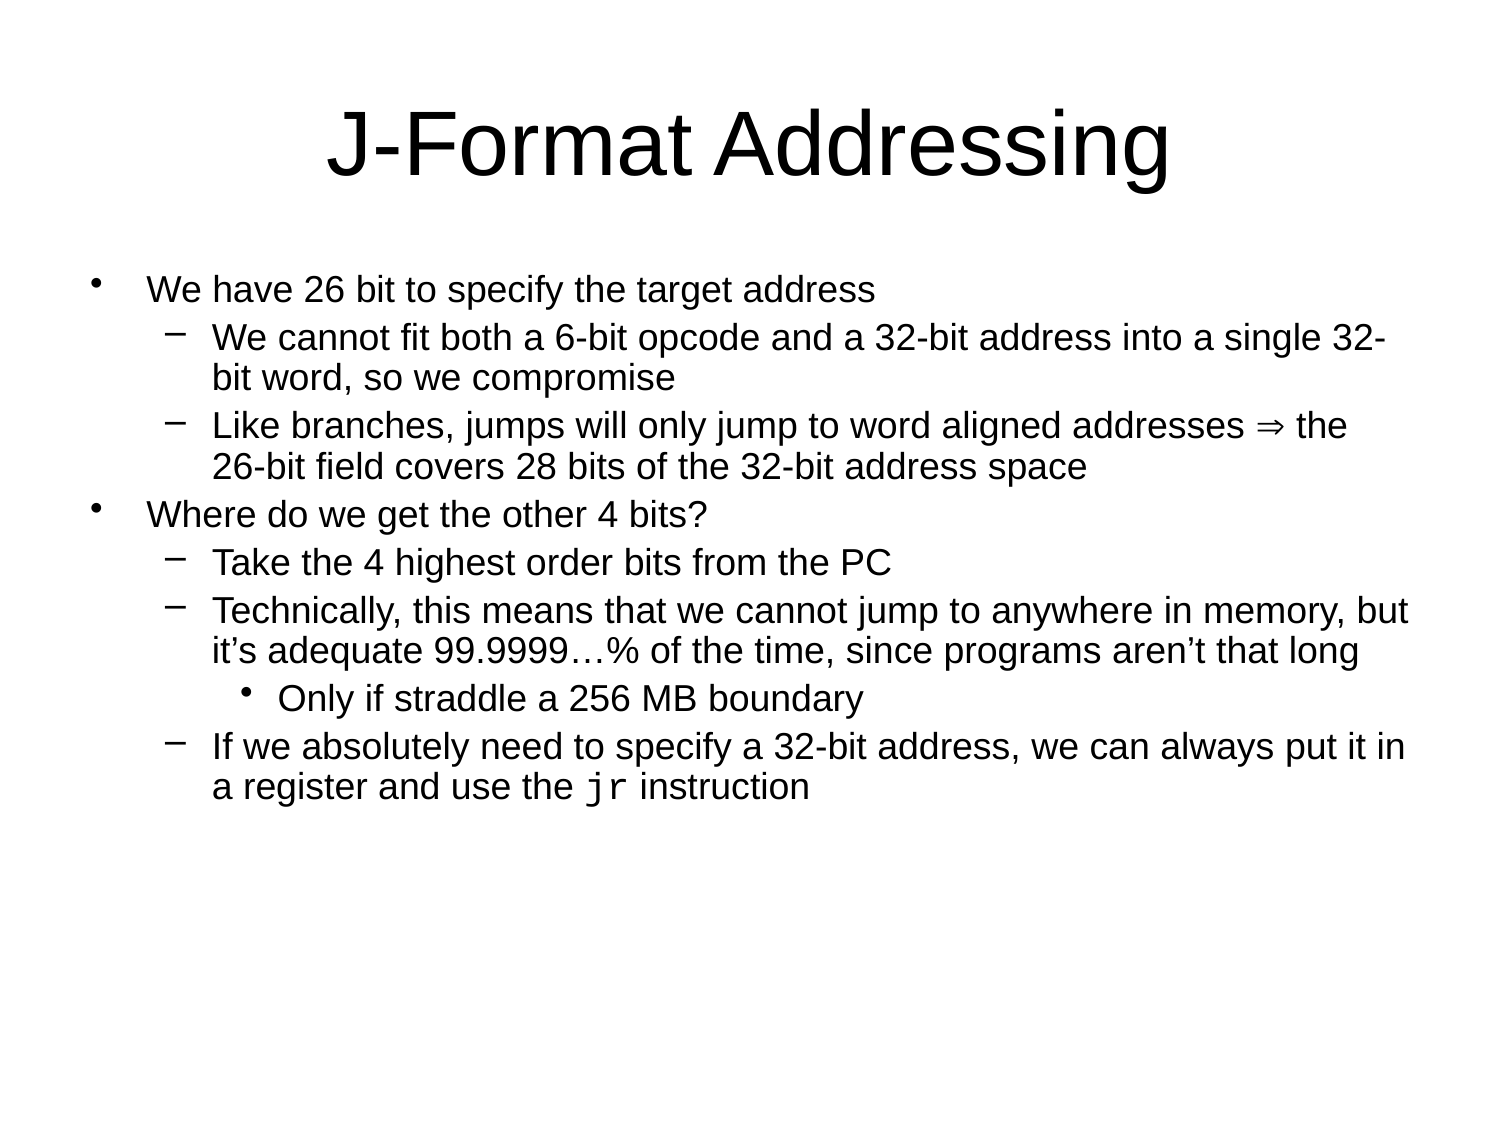

# J-Format Addressing
We have 26 bit to specify the target address
We cannot fit both a 6-bit opcode and a 32-bit address into a single 32-bit word, so we compromise
Like branches, jumps will only jump to word aligned addresses ⇒ the 26-bit field covers 28 bits of the 32-bit address space
Where do we get the other 4 bits?
Take the 4 highest order bits from the PC
Technically, this means that we cannot jump to anywhere in memory, but it’s adequate 99.9999…% of the time, since programs aren’t that long
Only if straddle a 256 MB boundary
If we absolutely need to specify a 32-bit address, we can always put it in a register and use the jr instruction